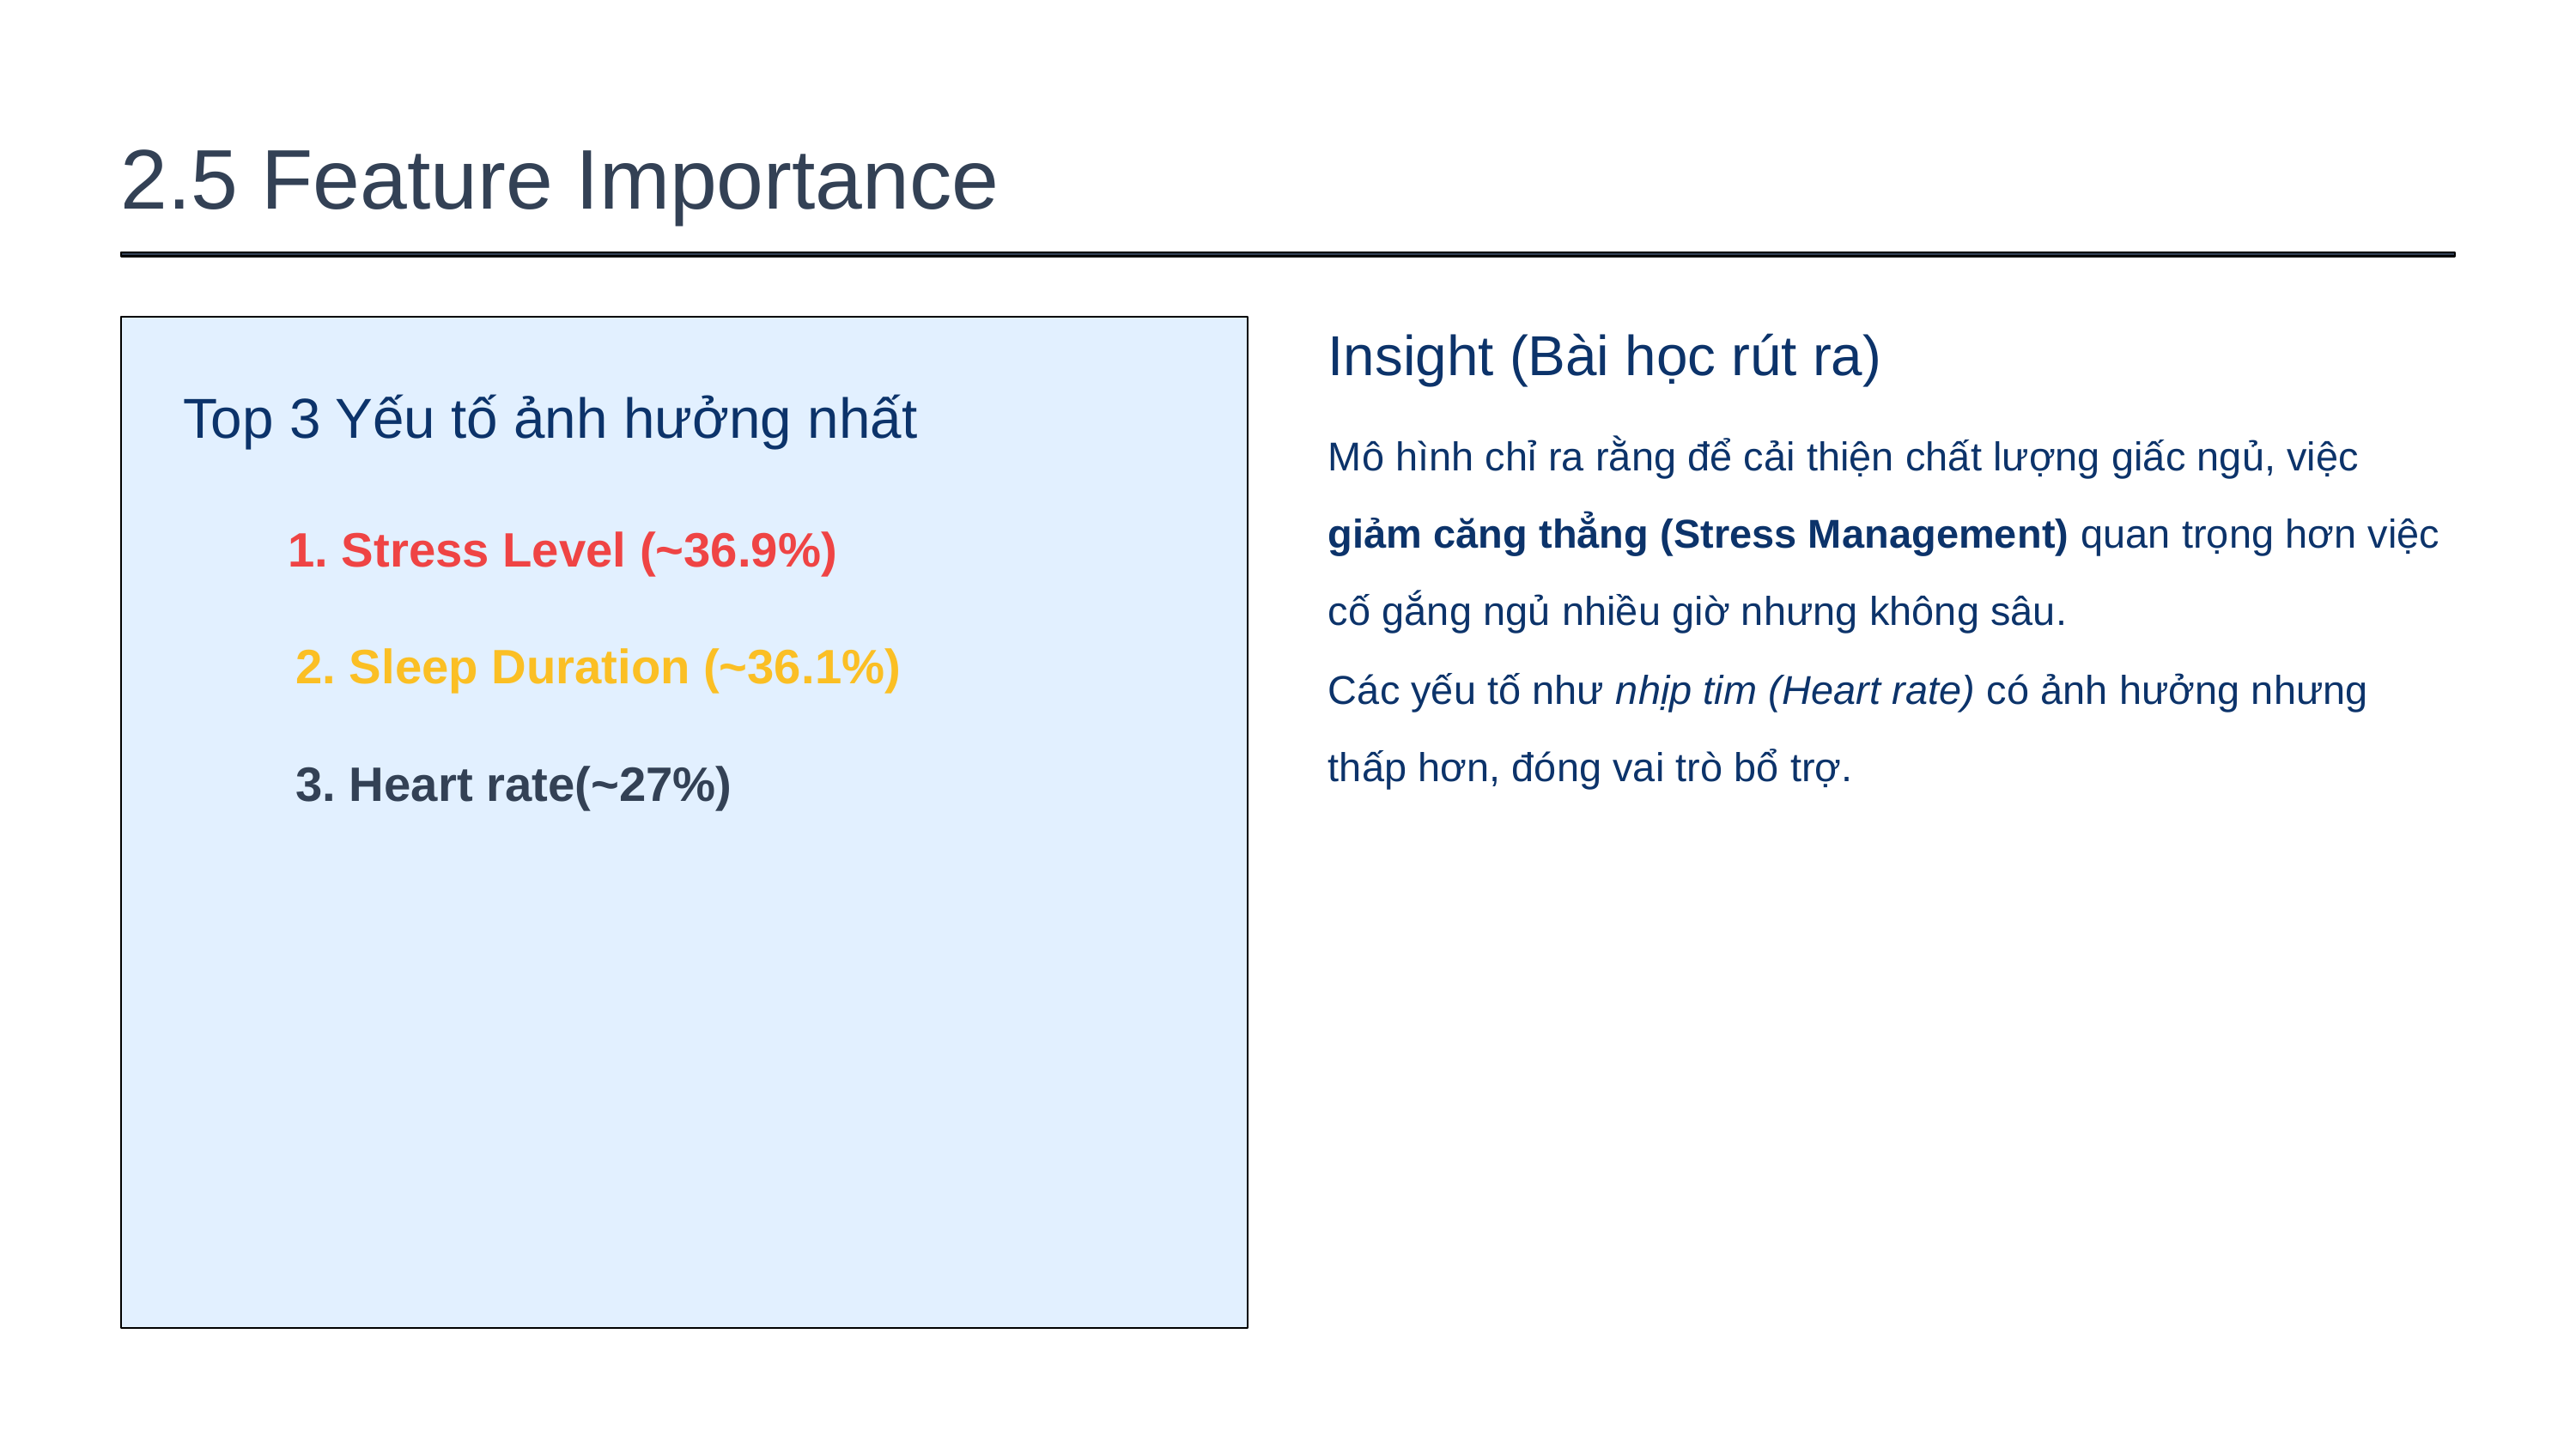

2.5 Feature Importance

Insight (Bài học rút ra)

Top 3 Yếu tố ảnh hưởng nhất
Mô hình chỉ ra rằng để cải thiện chất lượng giấc ngủ, việc giảm căng thẳng (Stress Management) quan trọng hơn việc cố gắng ngủ nhiều giờ nhưng không sâu.
1. Stress Level (~36.9%)
2. Sleep Duration (~36.1%)
Các yếu tố như nhịp tim (Heart rate) có ảnh hưởng nhưng thấp hơn, đóng vai trò bổ trợ.
3. Heart rate(~27%)